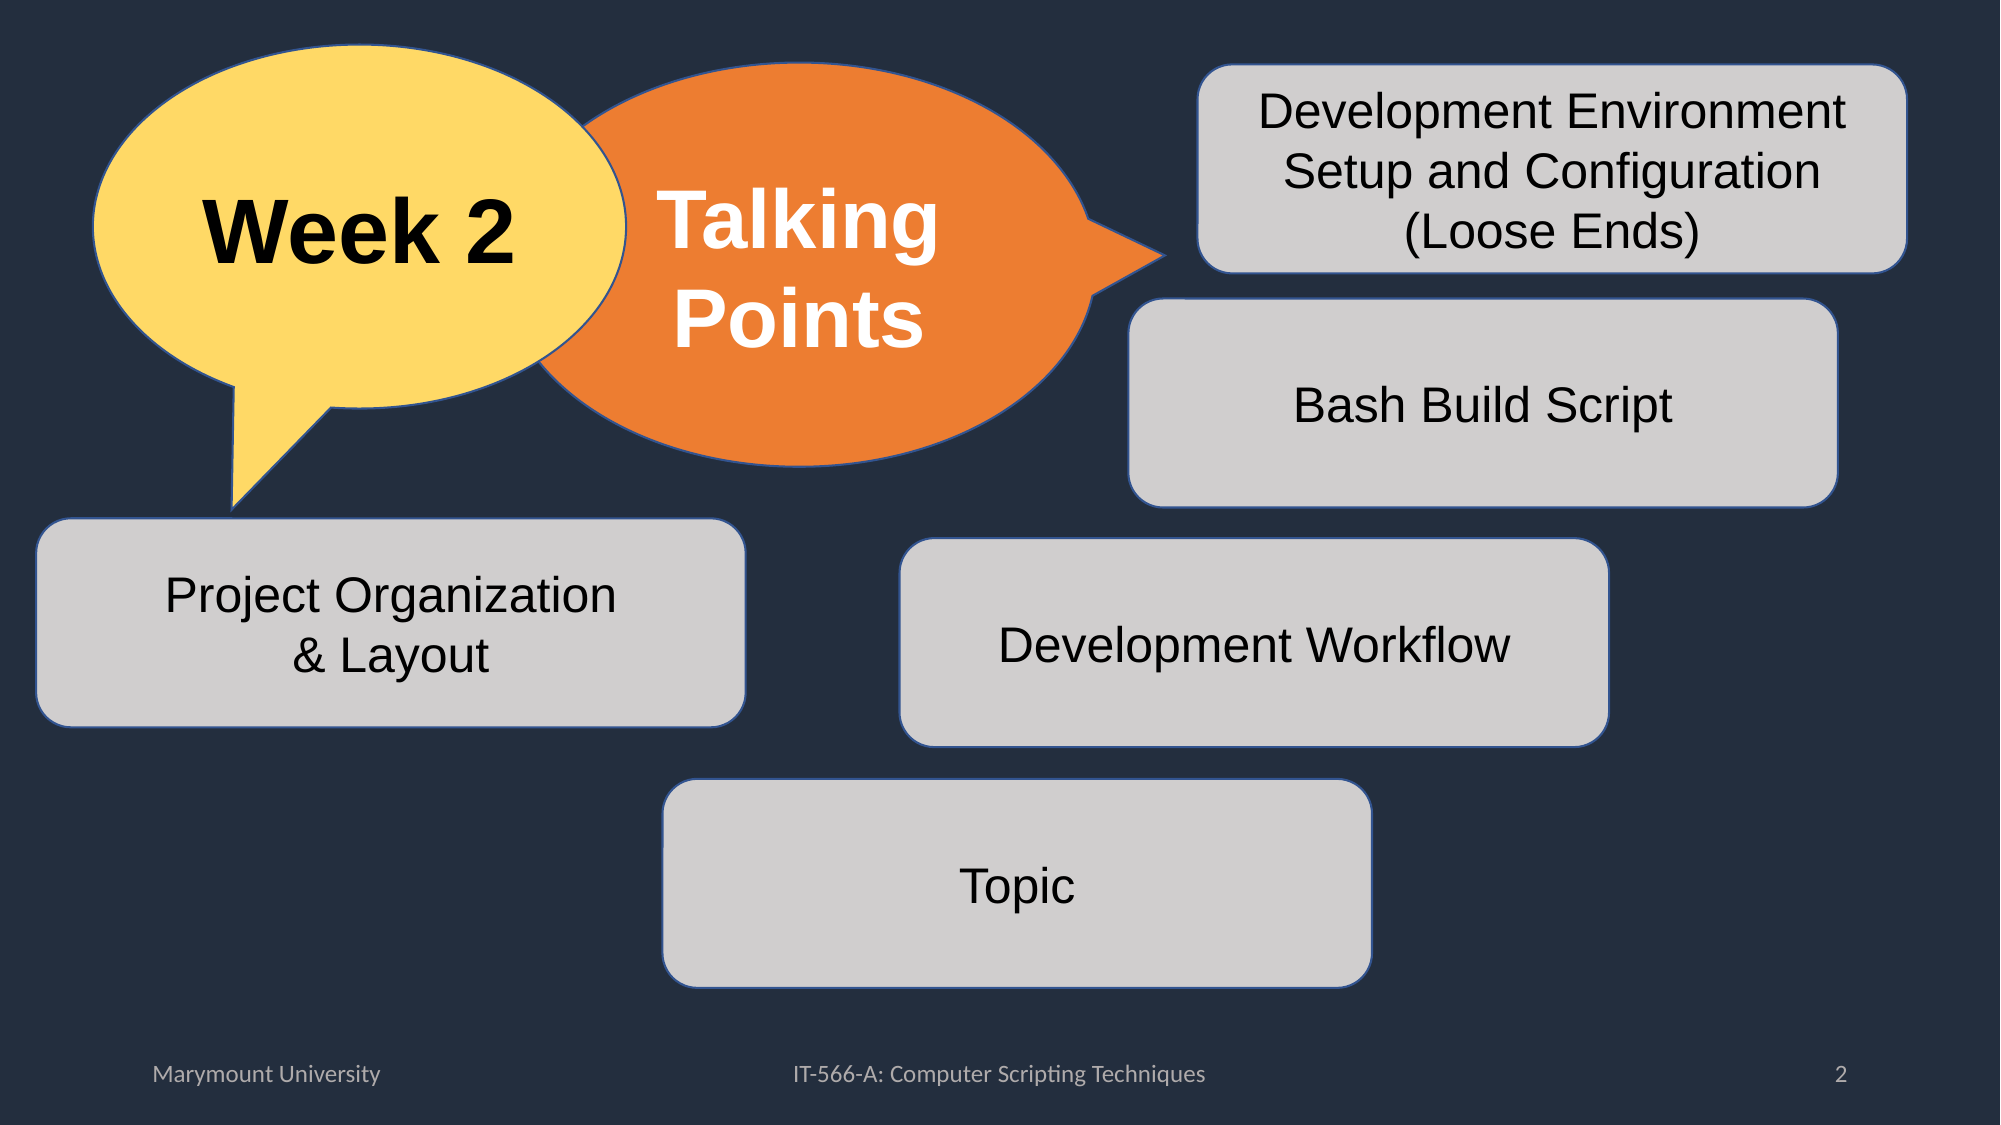

Week 2
Talking Points
Development Environment
Setup and Configuration
(Loose Ends)
Bash Build Script
Project Organization
& Layout
Development Workflow
Topic
Marymount University
IT-566-A: Computer Scripting Techniques
2